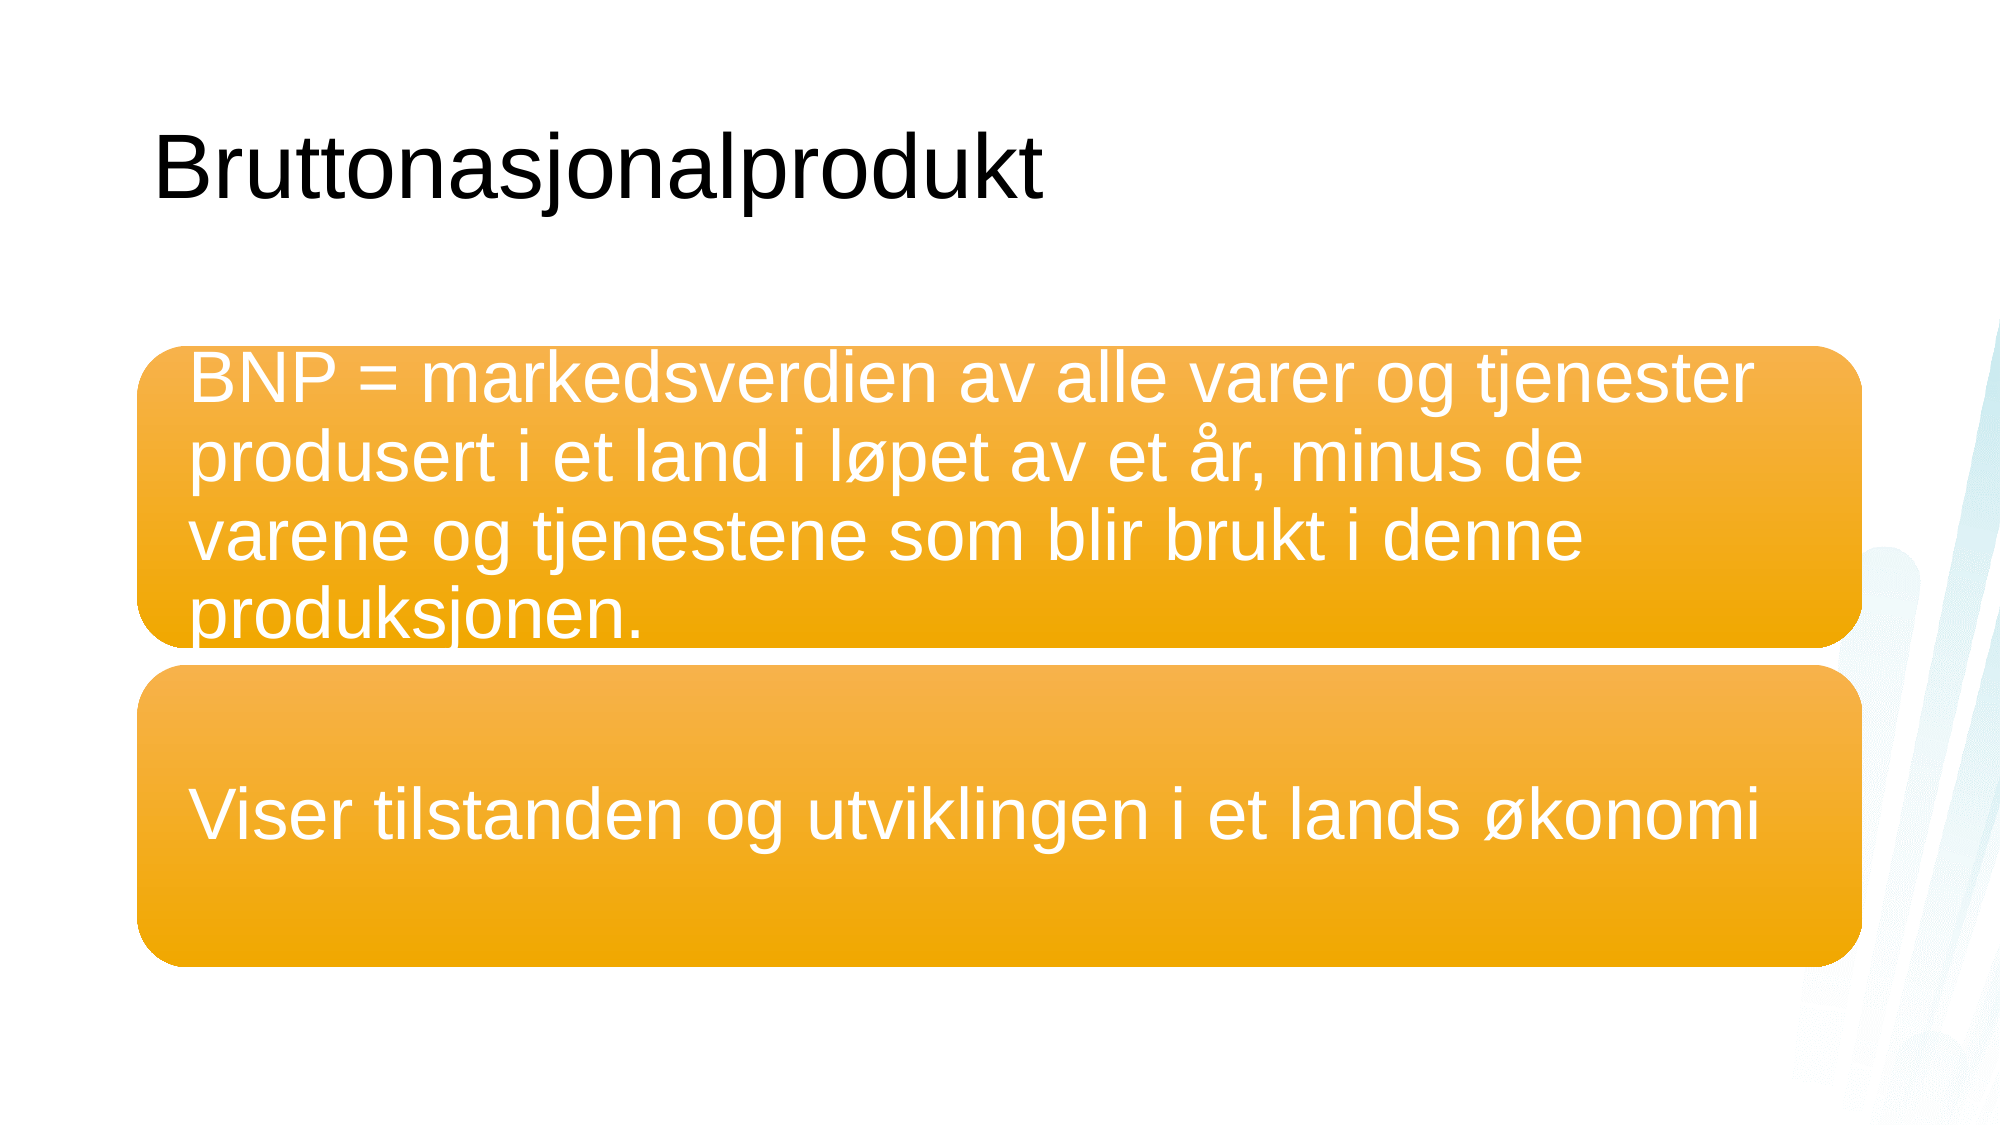

# Bruttonasjonalprodukt
BNP = markedsverdien av alle varer og tjenester produsert i et land i løpet av et år, minus de varene og tjenestene som blir brukt i denne produksjonen.
Viser tilstanden og utviklingen i et lands økonomi